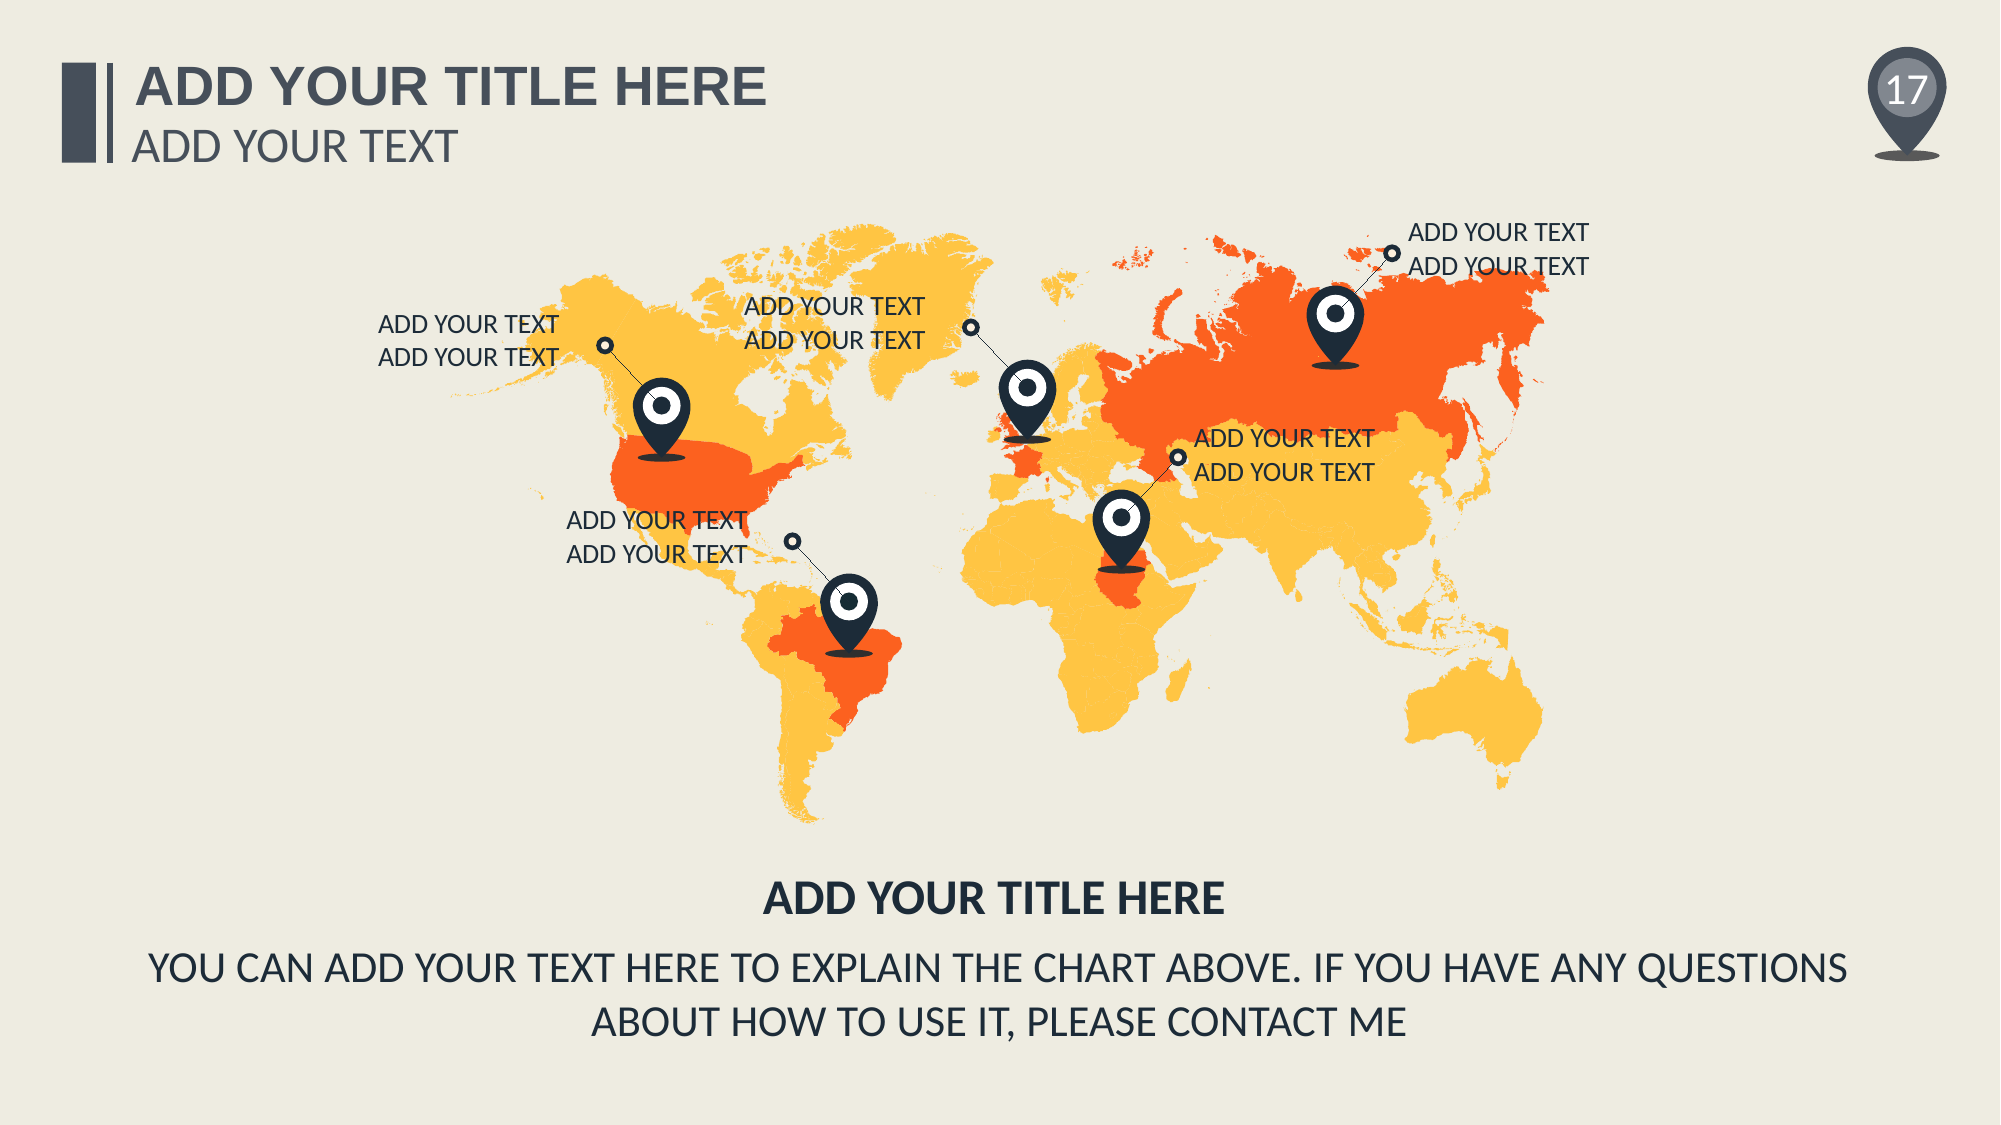

ADD YOUR TITLE HERE
17

ADD YOUR TEXT
ADD YOUR TEXT
ADD YOUR TEXT

ADD YOUR TEXT
ADD YOUR TEXT
ADD YOUR TEXT
ADD YOUR TEXT

ADD YOUR TEXT
ADD YOUR TEXT

ADD YOUR TEXT
ADD YOUR TEXT

ADD YOUR TITLE HERE
YOU CAN ADD YOUR TEXT HERE TO EXPLAIN THE CHART ABOVE. IF YOU HAVE ANY QUESTIONS ABOUT HOW TO USE IT, PLEASE CONTACT ME